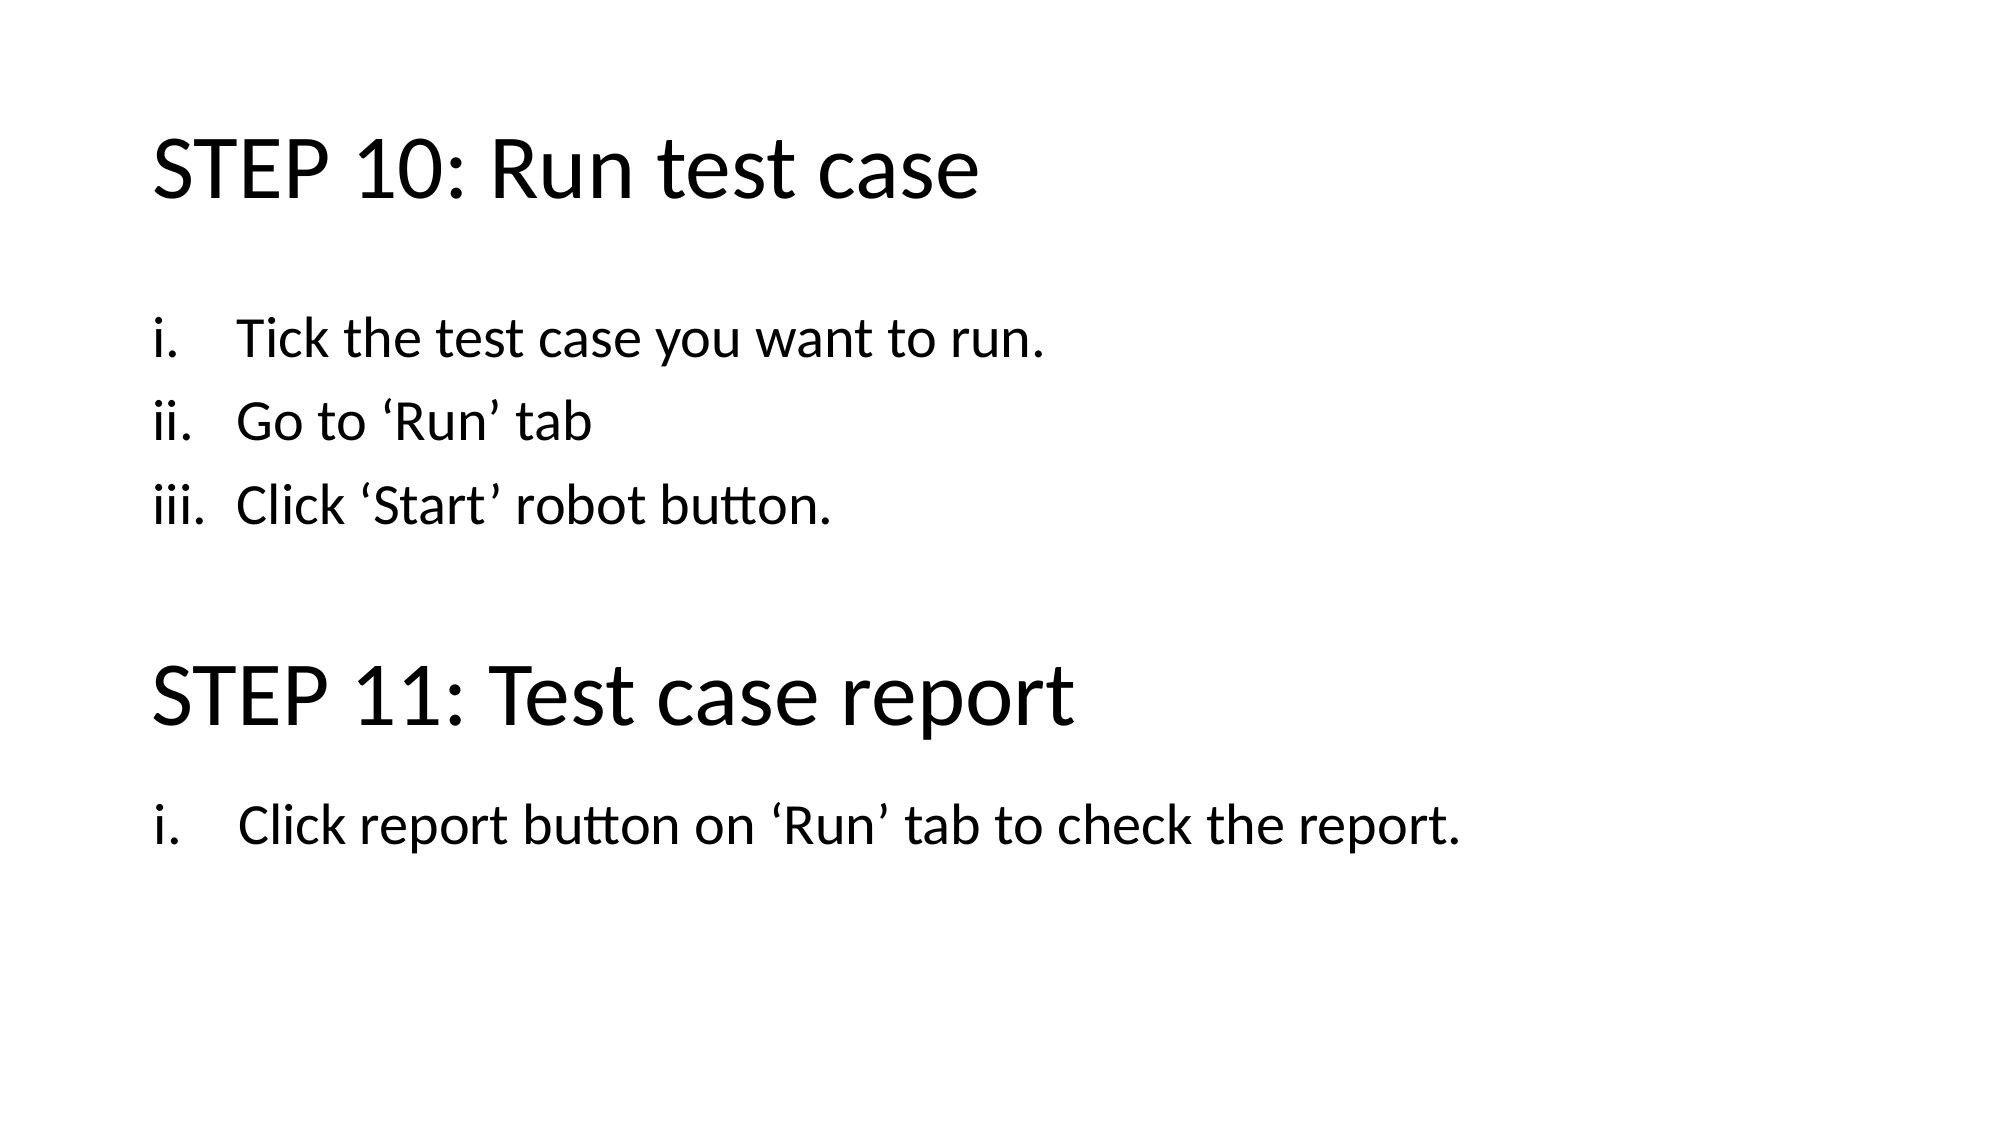

# STEP 10: Run test case
Tick the test case you want to run.
Go to ‘Run’ tab
Click ‘Start’ robot button.

STEP 11: Test case report
Click report button on ‘Run’ tab to check the report.